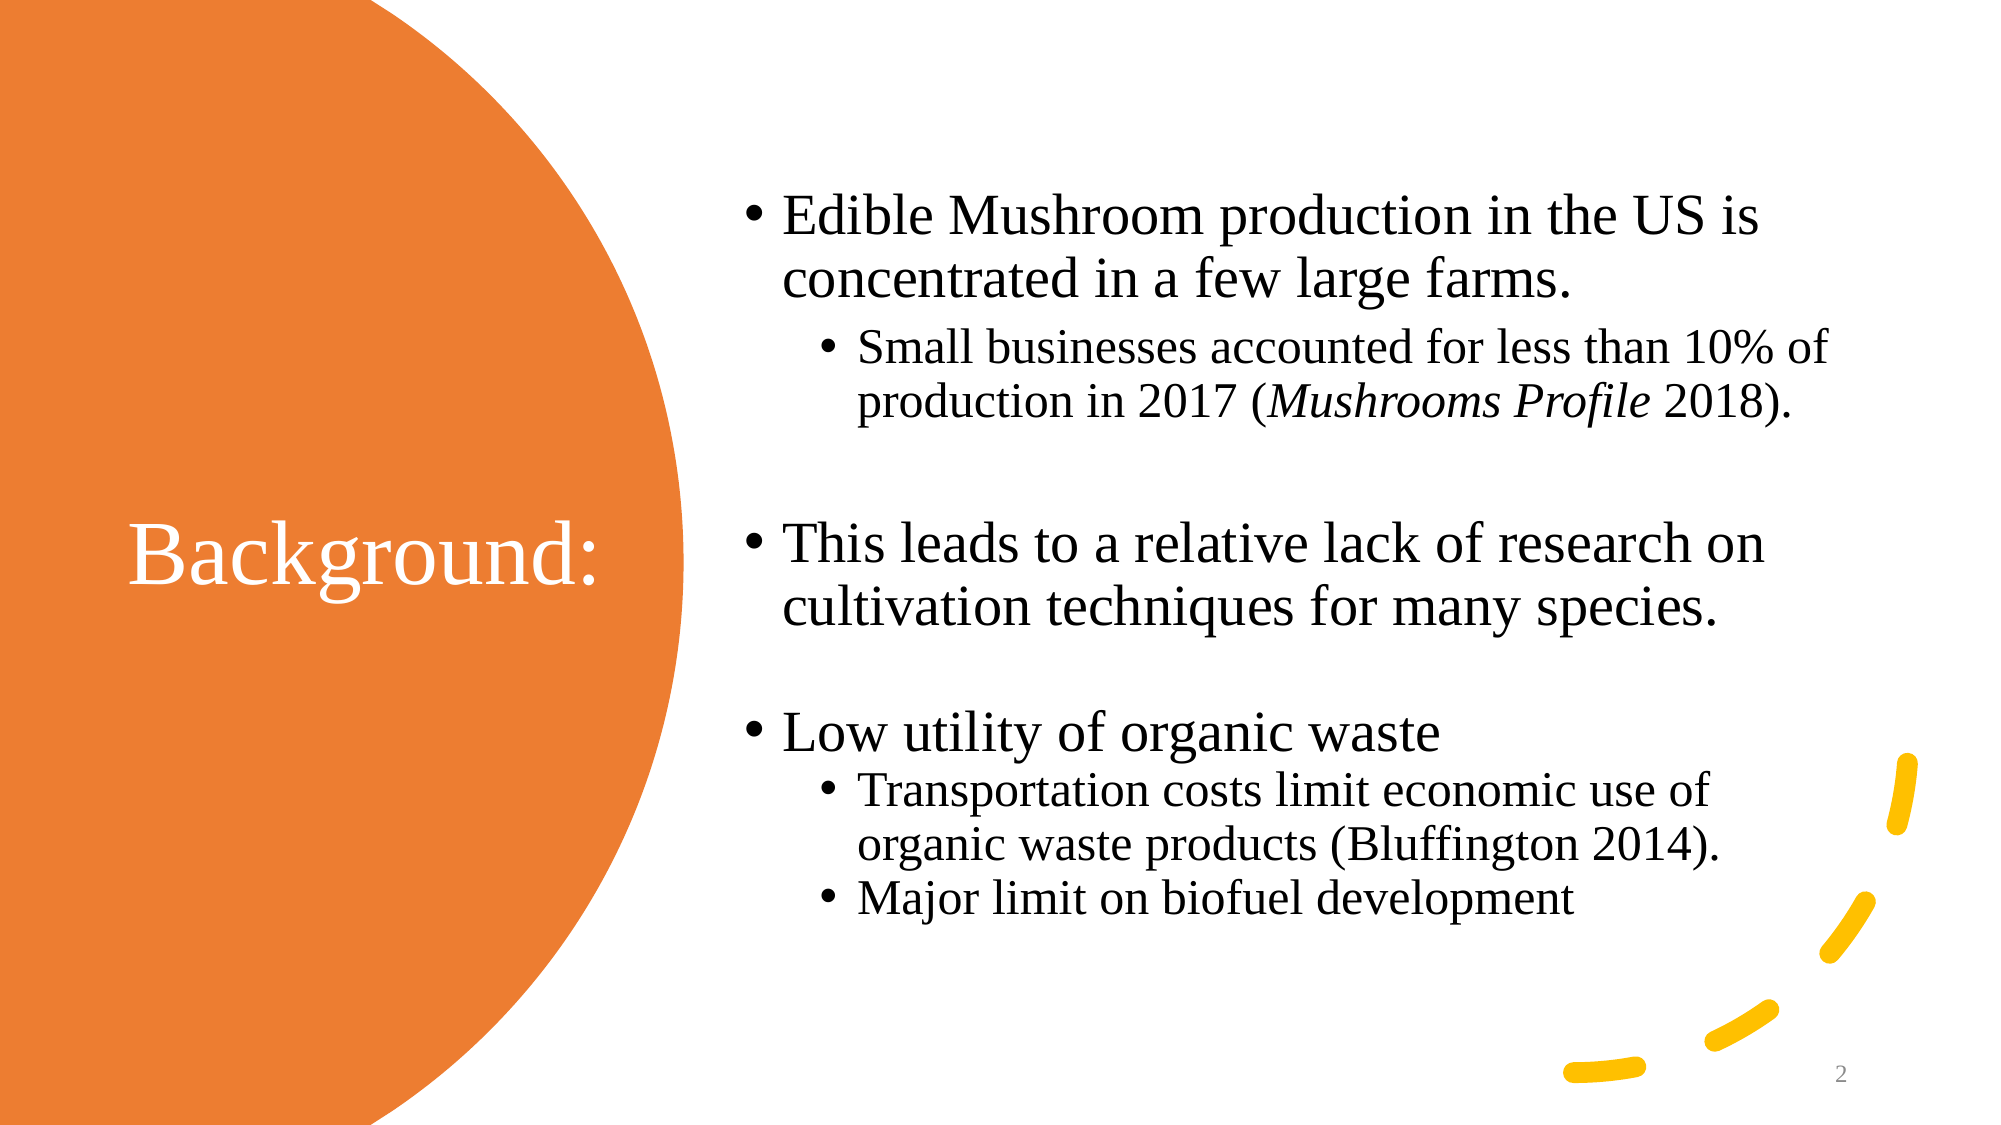

Edible Mushroom production in the US is concentrated in a few large farms.
Small businesses accounted for less than 10% of production in 2017 (Mushrooms Profile 2018).

This leads to a relative lack of research on cultivation techniques for many species.

Low utility of organic waste
Transportation costs limit economic use of organic waste products (Bluffington 2014).
Major limit on biofuel development
# Background:

2